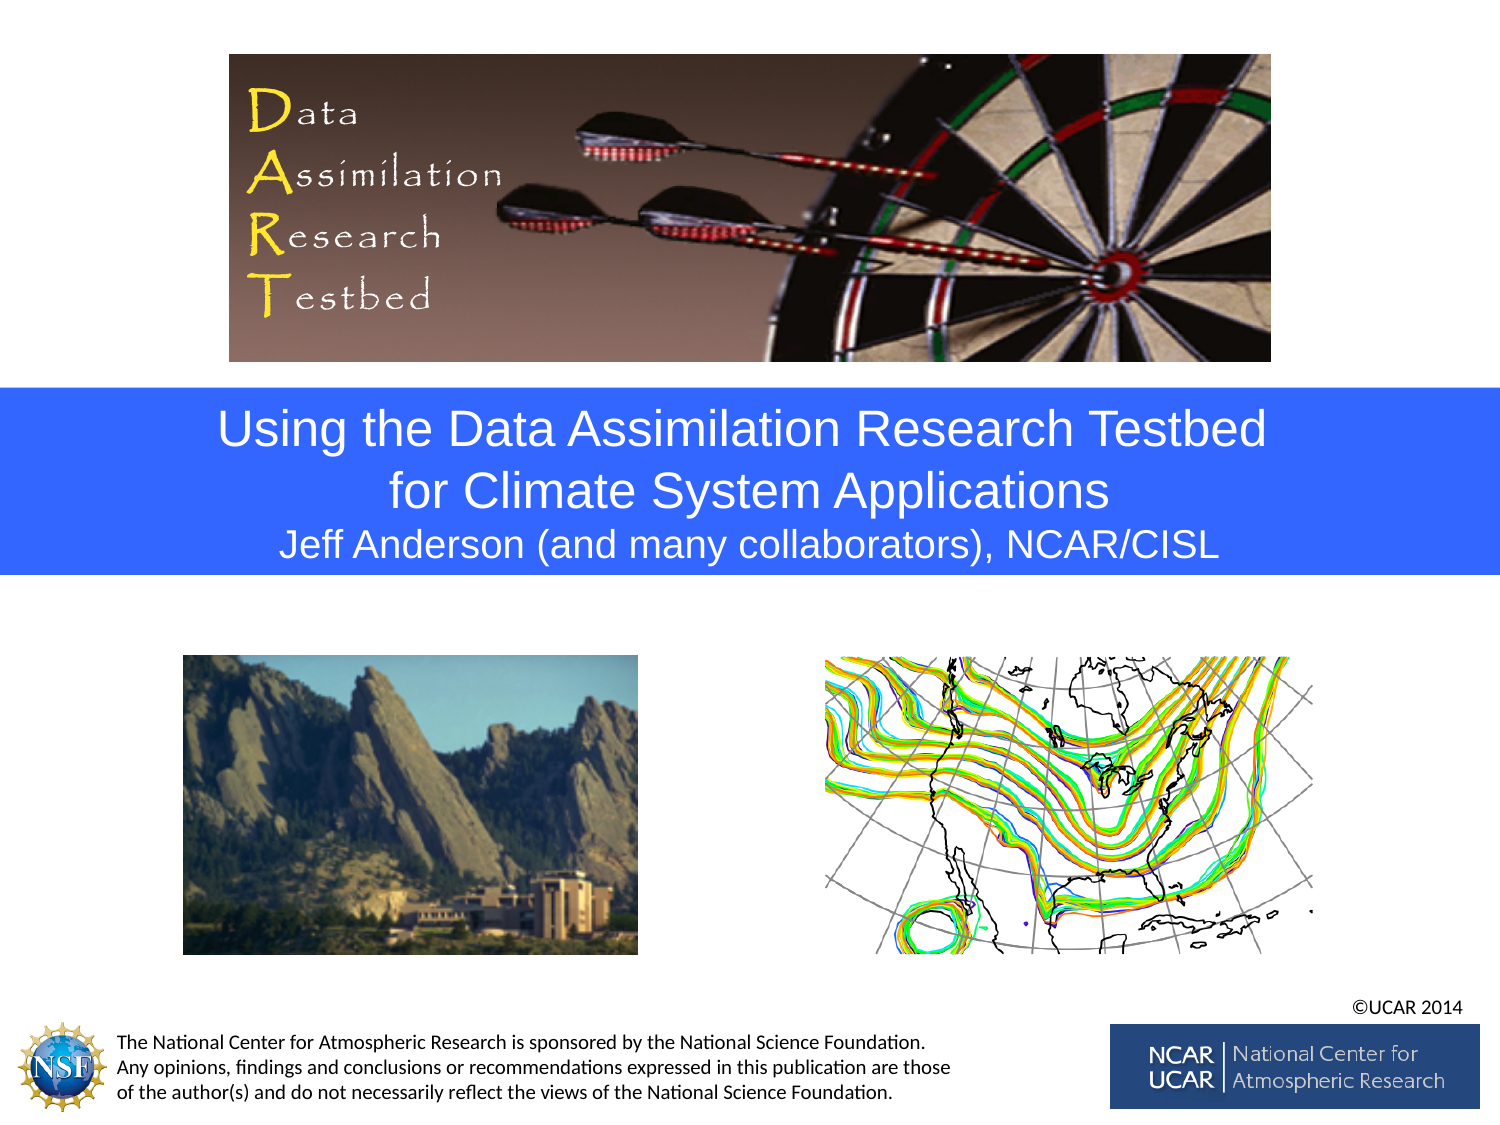

# Using the Data Assimilation Research Testbed for Climate System Applications Jeff Anderson (and many collaborators), NCAR/CISL